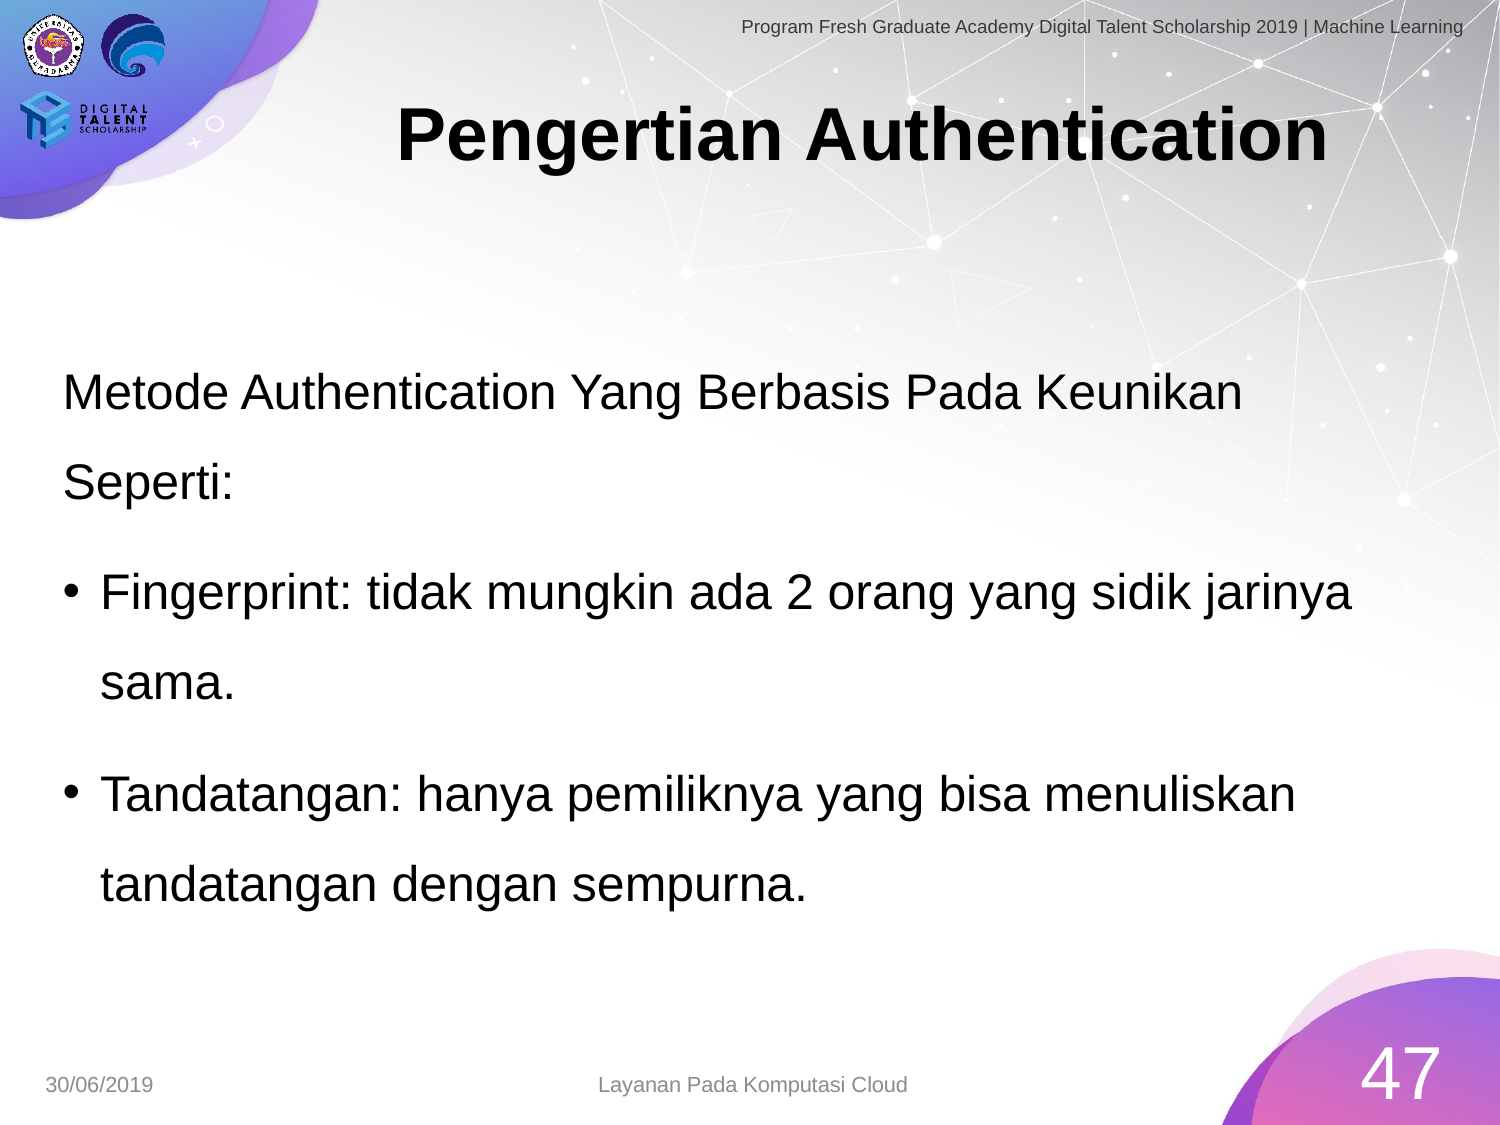

# Pengertian Authentication
Metode Authentication Yang Berbasis Pada Keunikan Seperti:
Fingerprint: tidak mungkin ada 2 orang yang sidik jarinya sama.
Tandatangan: hanya pemiliknya yang bisa menuliskan tandatangan dengan sempurna.
47
Layanan Pada Komputasi Cloud
30/06/2019